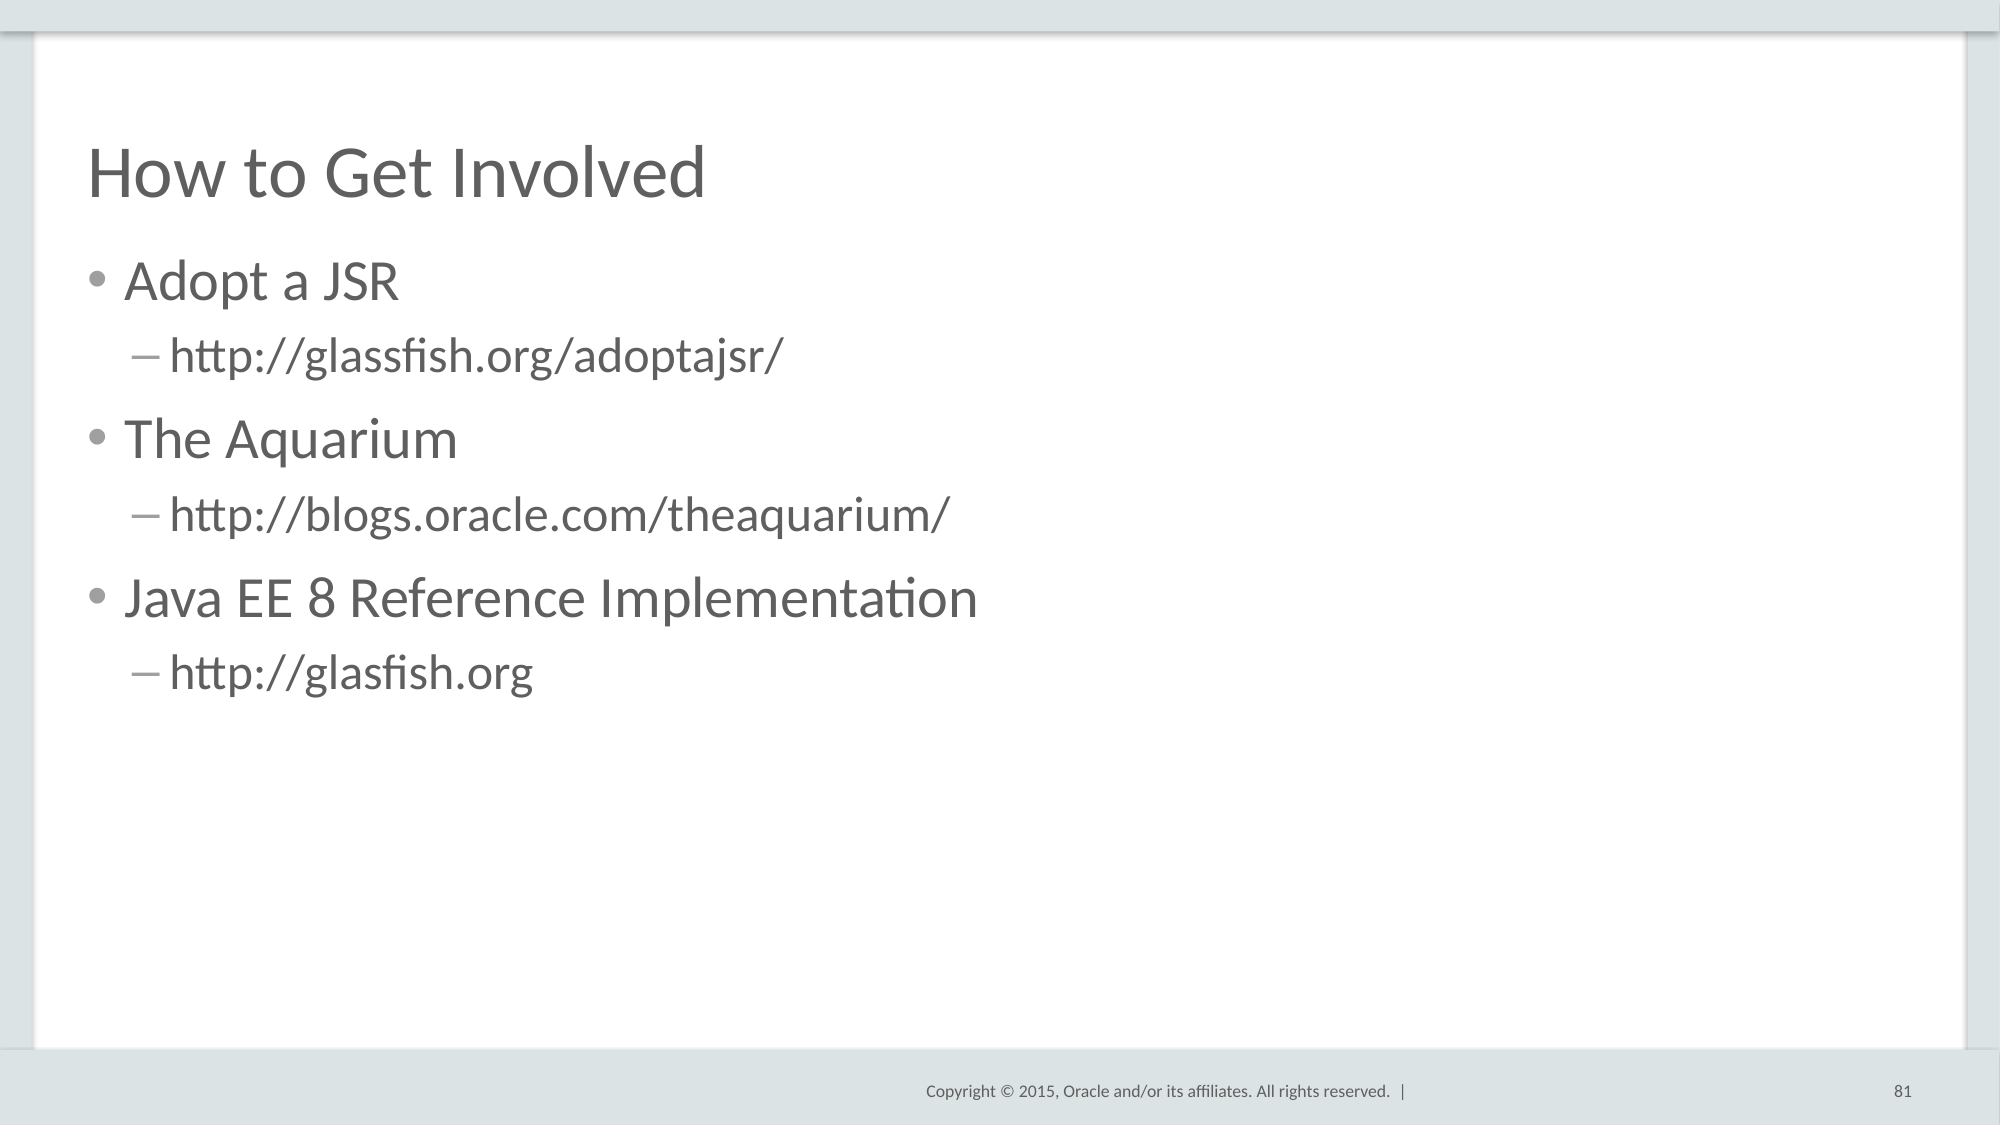

# How to Get Involved
Adopt a JSR
http://glassfish.org/adoptajsr/
The Aquarium
http://blogs.oracle.com/theaquarium/
Java EE 8 Reference Implementation
http://glasfish.org
81